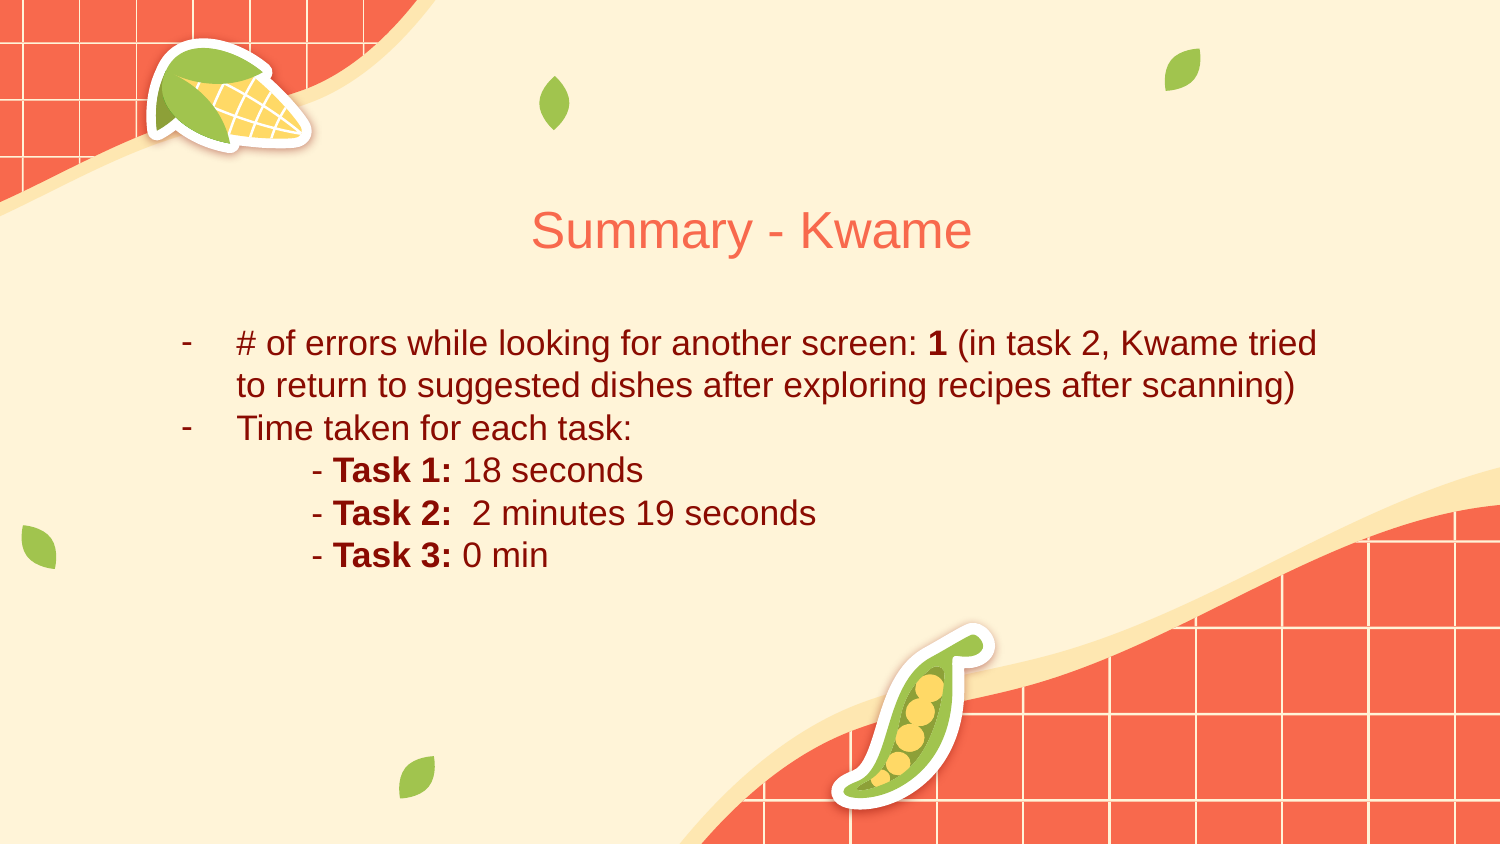

# Summary - Kwame
# of errors while looking for another screen: 1 (in task 2, Kwame tried to return to suggested dishes after exploring recipes after scanning)
Time taken for each task:
	- Task 1: 18 seconds
	- Task 2:  2 minutes 19 seconds
	- Task 3: 0 min